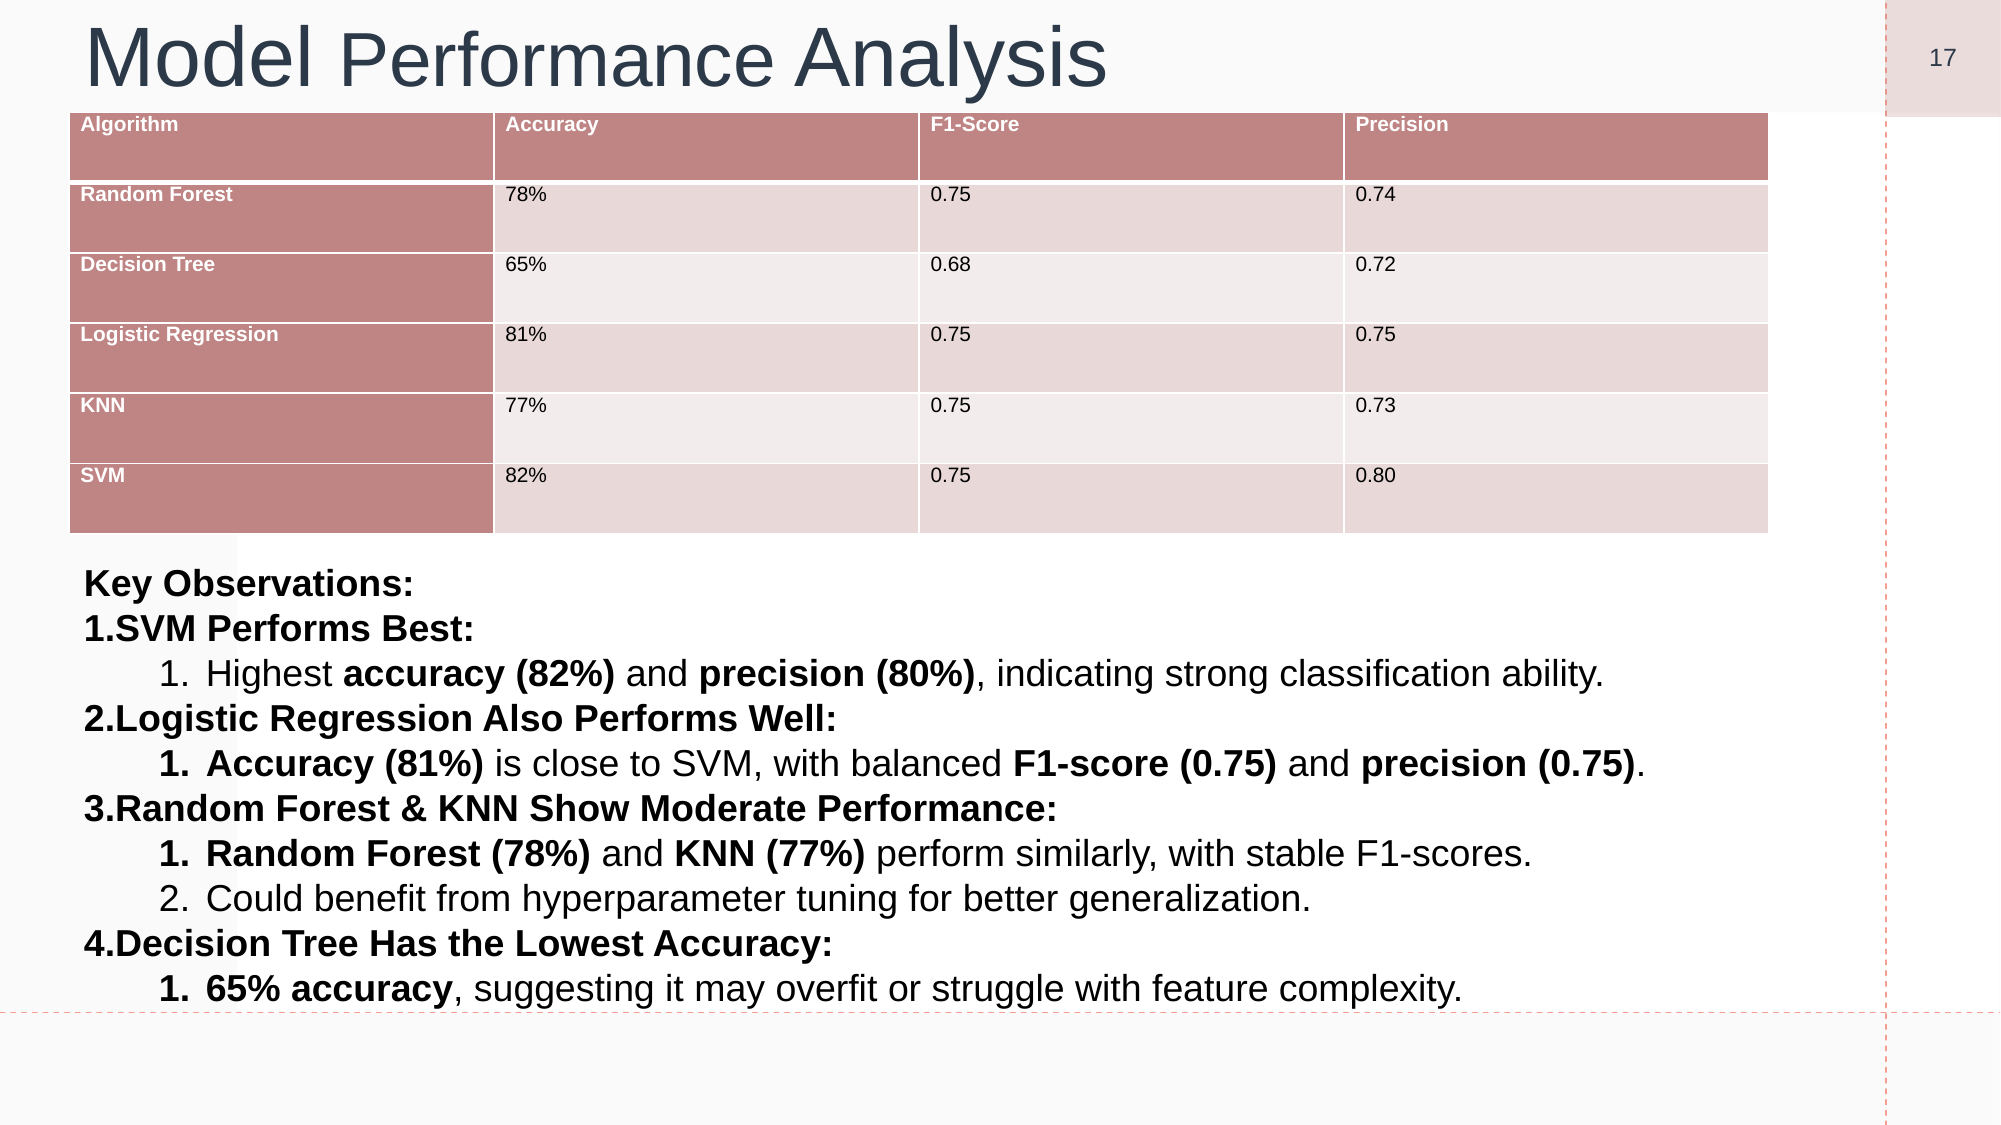

17
# Model Performance Analysis
| Algorithm | Accuracy | F1-Score | Precision |
| --- | --- | --- | --- |
| Random Forest | 78% | 0.75 | 0.74 |
| Decision Tree | 65% | 0.68 | 0.72 |
| Logistic Regression | 81% | 0.75 | 0.75 |
| KNN | 77% | 0.75 | 0.73 |
| SVM | 82% | 0.75 | 0.80 |

Key Observations:
SVM Performs Best:
Highest accuracy (82%) and precision (80%), indicating strong classification ability.
Logistic Regression Also Performs Well:
Accuracy (81%) is close to SVM, with balanced F1-score (0.75) and precision (0.75).
Random Forest & KNN Show Moderate Performance:
Random Forest (78%) and KNN (77%) perform similarly, with stable F1-scores.
Could benefit from hyperparameter tuning for better generalization.
Decision Tree Has the Lowest Accuracy:
65% accuracy, suggesting it may overfit or struggle with feature complexity.